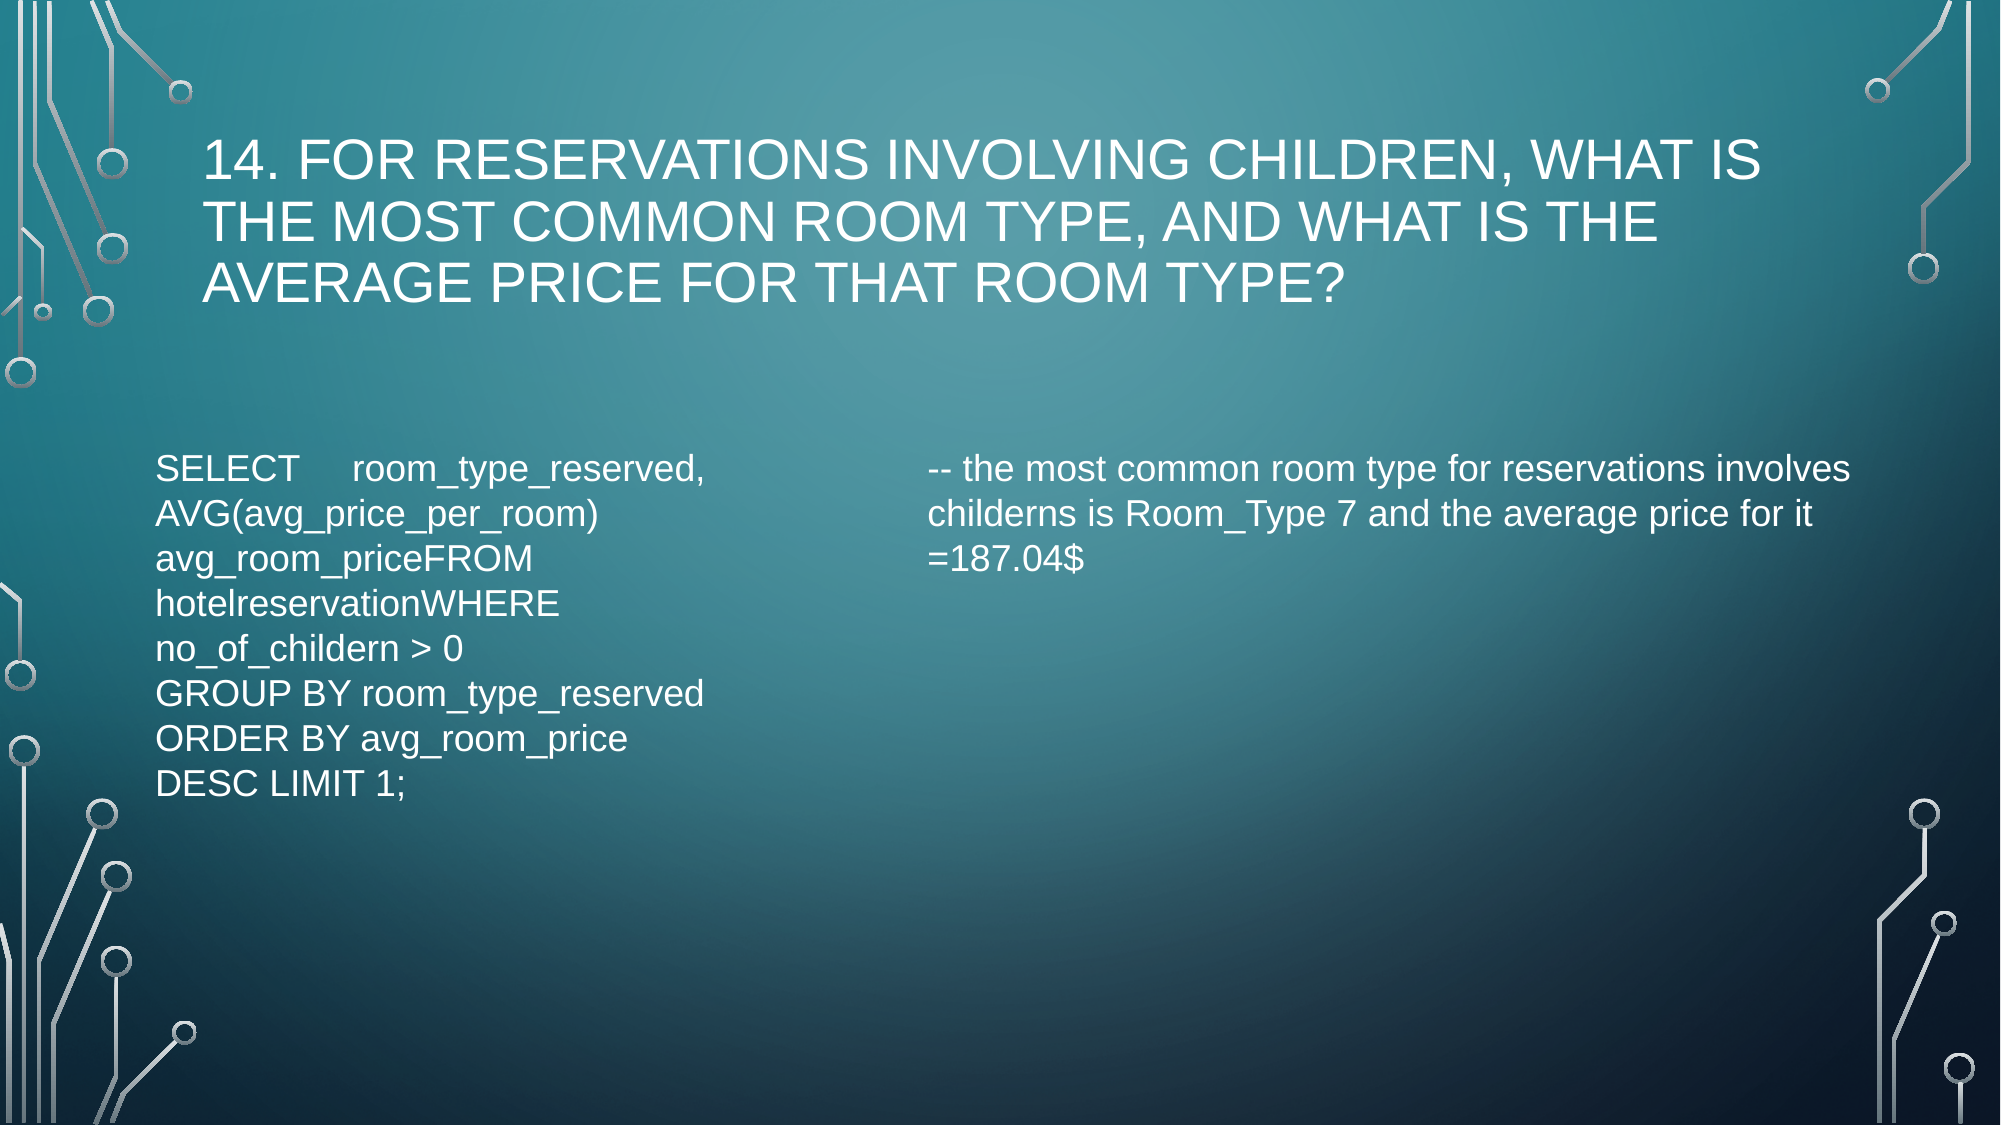

# 14. For reservations involving children, what is the most common room type, and what is the average price for that room type?
SELECT     room_type_reserved, AVG(avg_price_per_room) avg_room_priceFROM    hotelreservationWHERE    no_of_childern > 0
GROUP BY room_type_reserved
ORDER BY avg_room_price DESC LIMIT 1;
-- the most common room type for reservations involves childerns is Room_Type 7 and the average price for it =187.04$